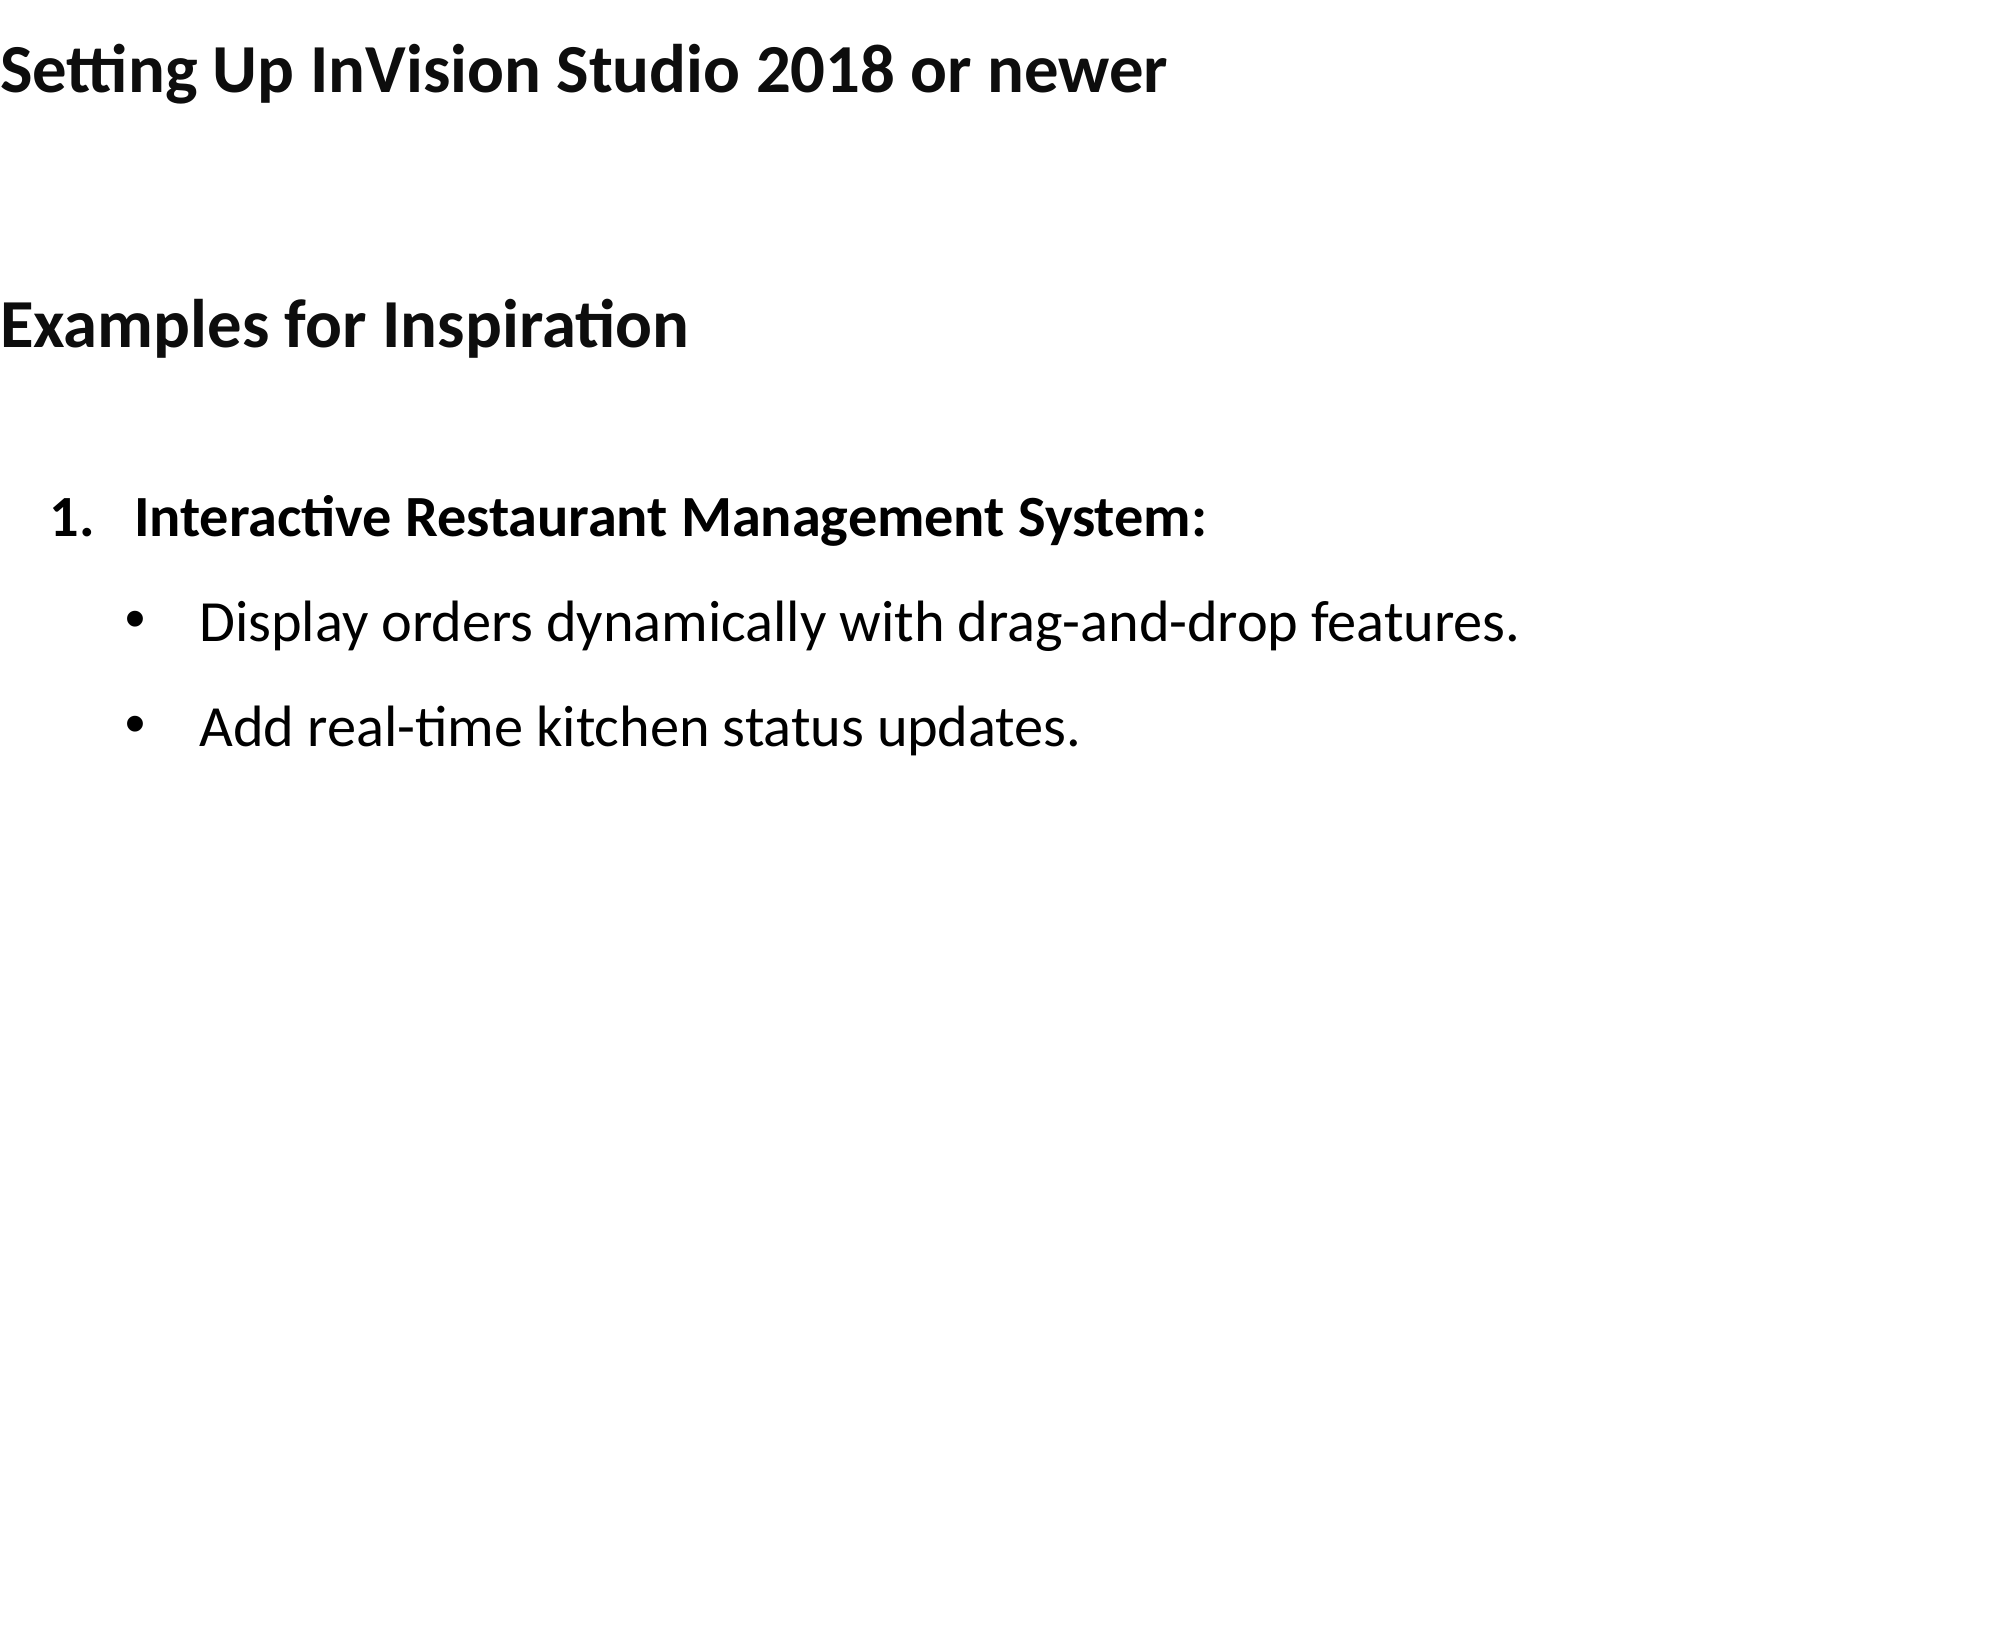

Setting Up InVision Studio 2018 or newer
# Examples for Inspiration
Interactive Restaurant Management System:
Display orders dynamically with drag-and-drop features.
Add real-time kitchen status updates.